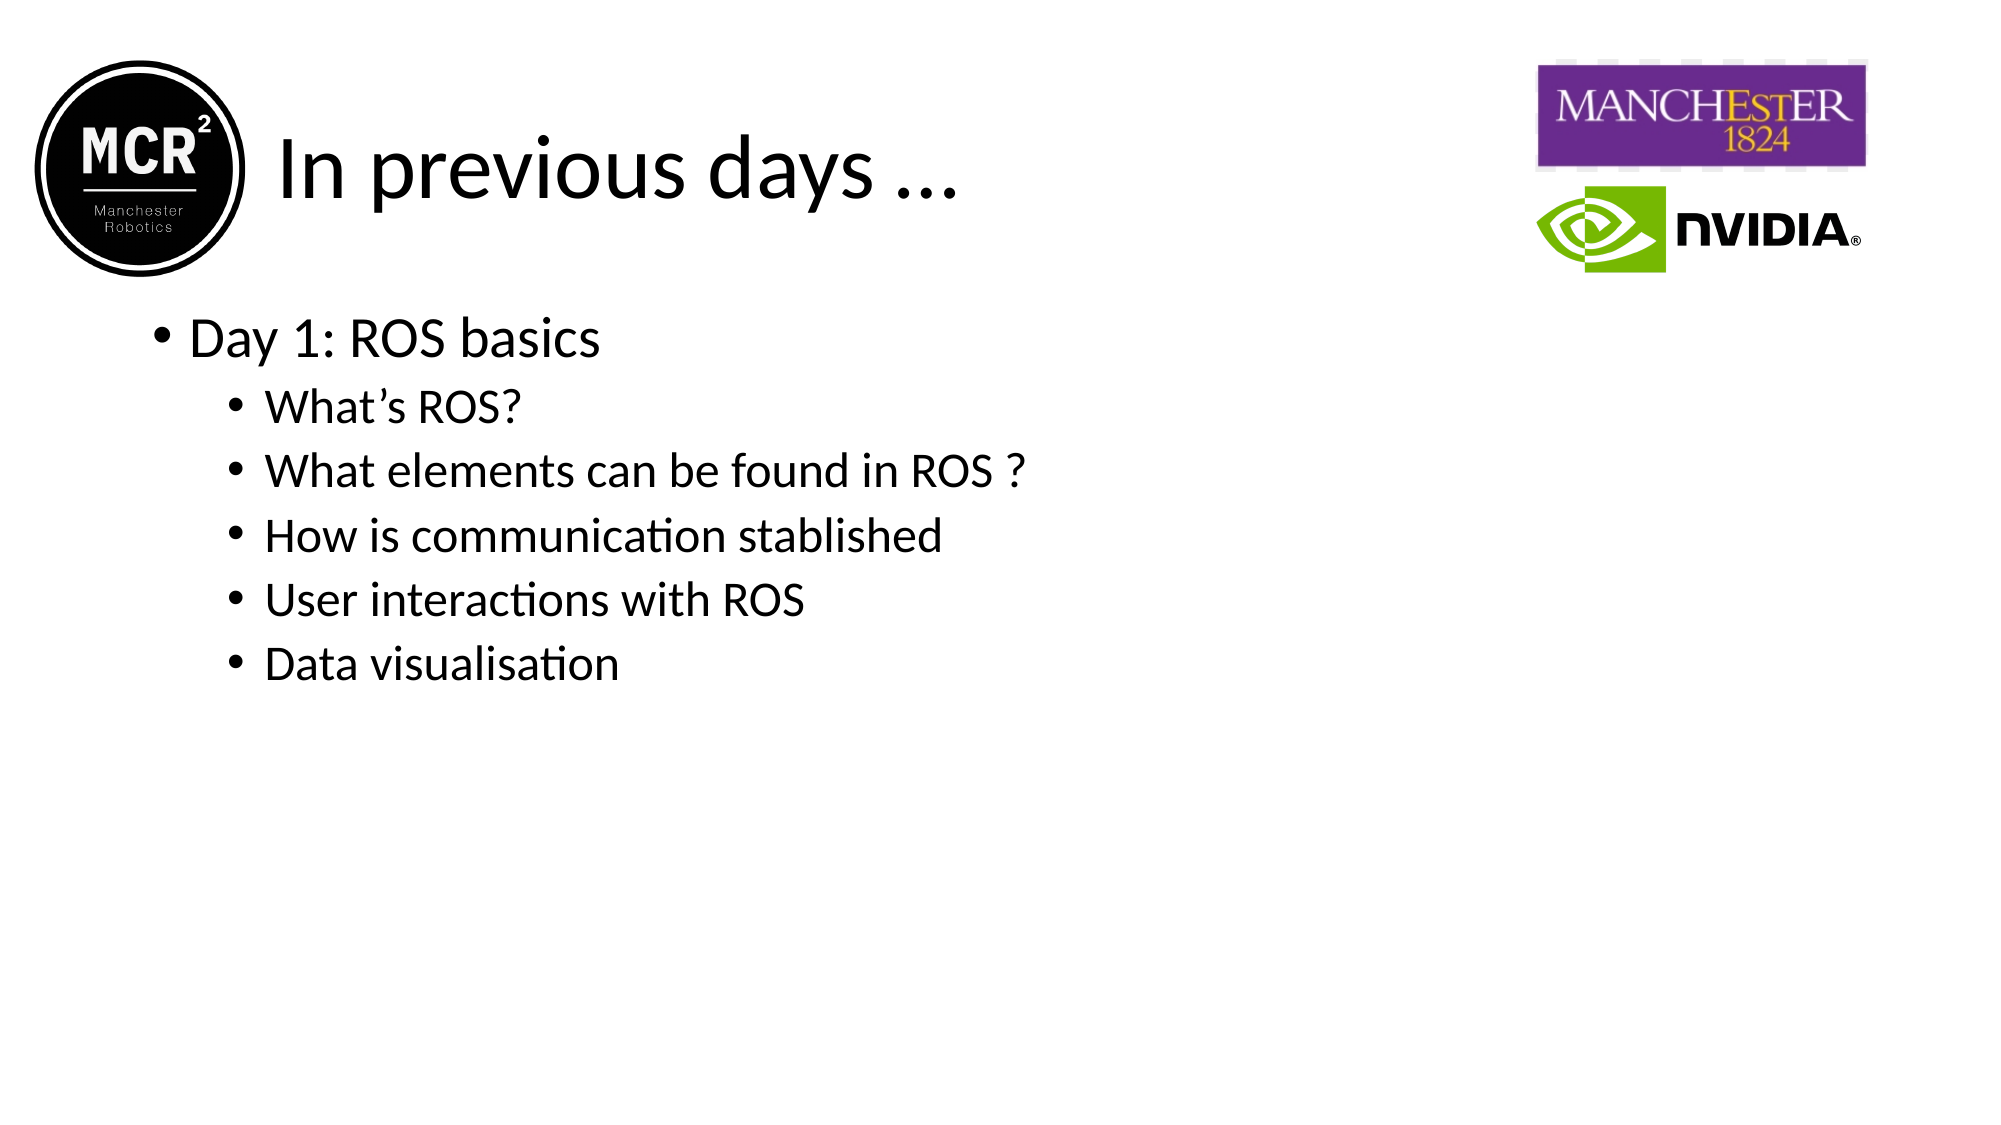

In previous days …
Day 1: ROS basics
What’s ROS?
What elements can be found in ROS ?
How is communication stablished
User interactions with ROS
Data visualisation